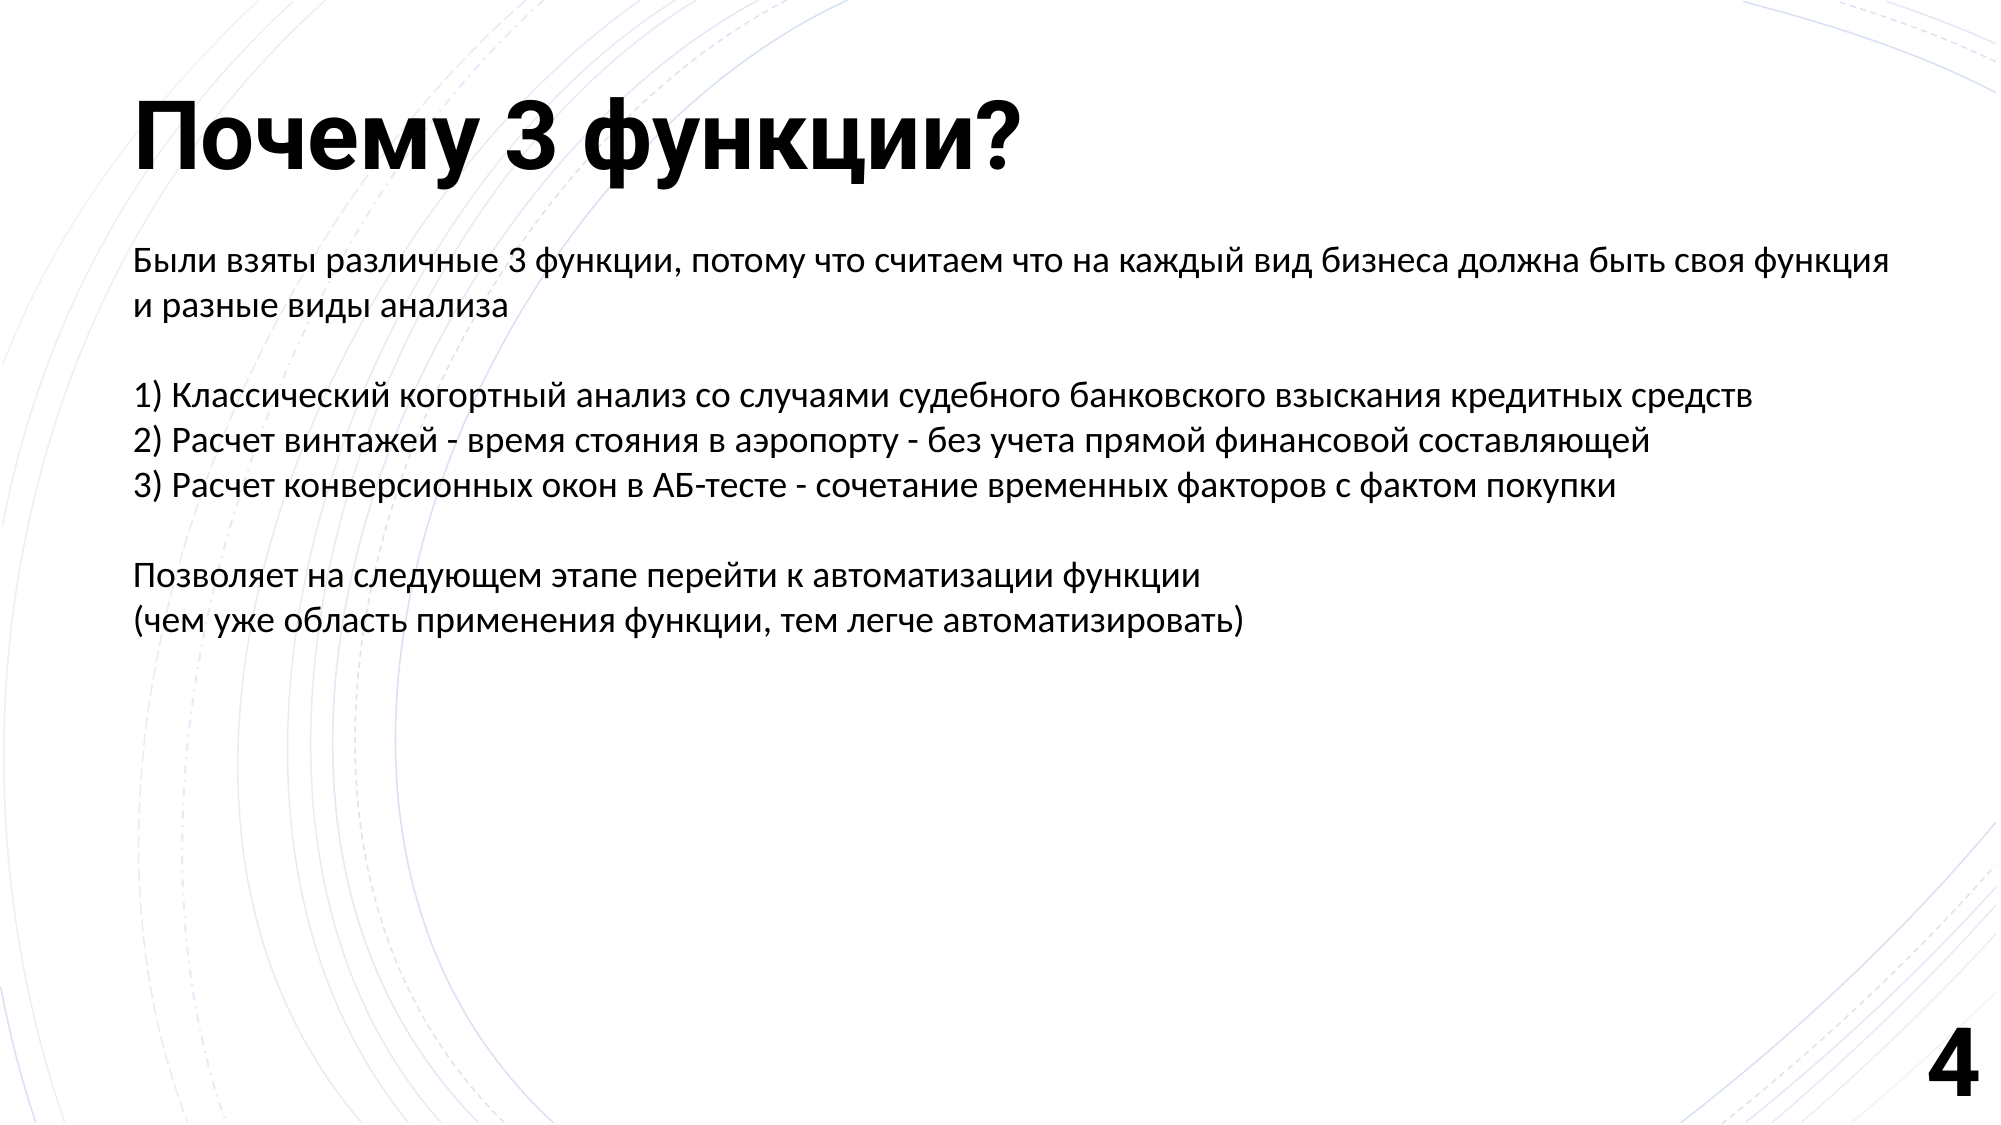

# Почему 3 функции?
Были взяты различные 3 функции, потому что считаем что на каждый вид бизнеса должна быть своя функция и разные виды анализа

1) Классический когортный анализ со случаями судебного банковского взыскания кредитных средств
2) Расчет винтажей - время стояния в аэропорту - без учета прямой финансовой составляющей
3) Расчет конверсионных окон в АБ-тесте - сочетание временных факторов с фактом покупки

Позволяет на следующем этапе перейти к автоматизации функции
(чем уже область применения функции, тем легче автоматизировать)

4